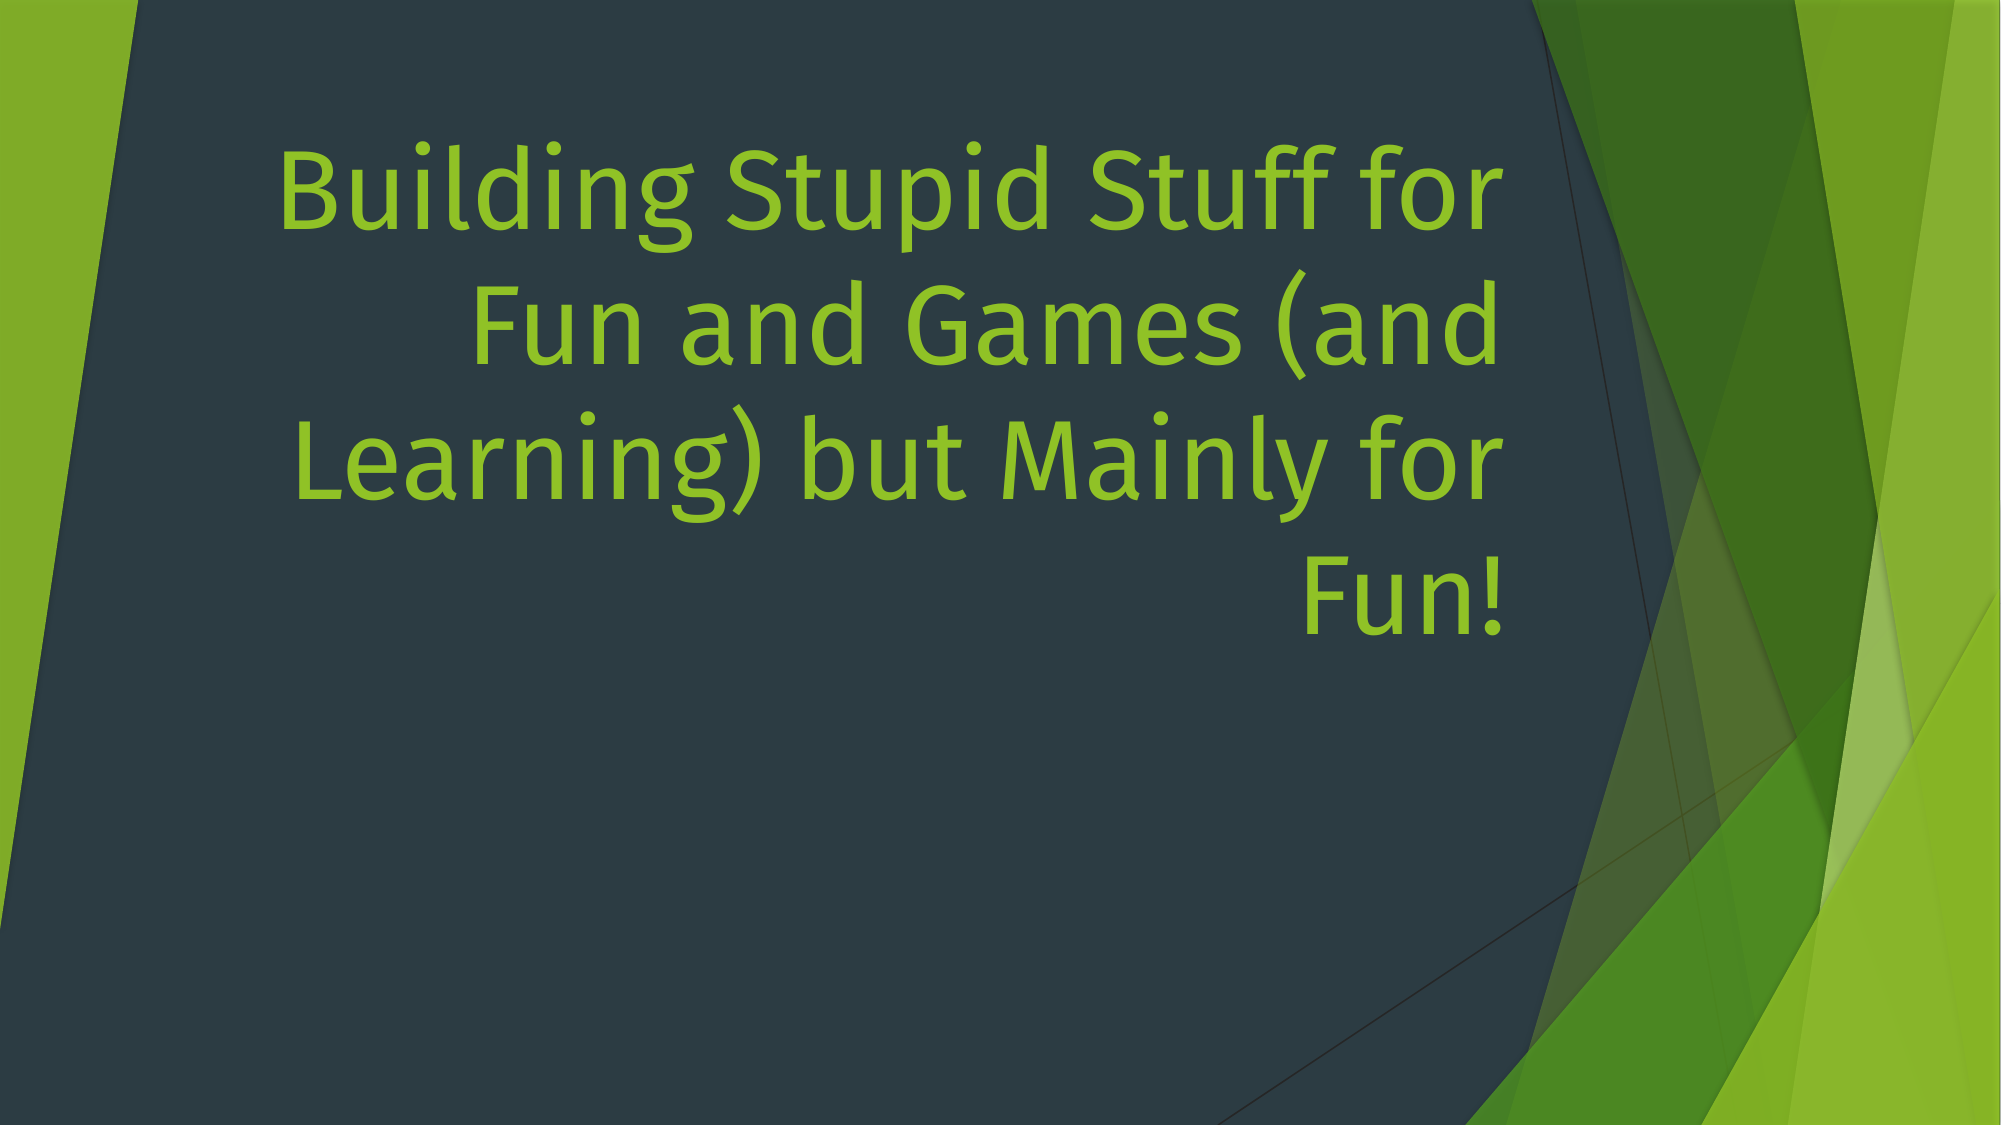

# Building Stupid Stuff for Fun and Games (and Learning) but Mainly for Fun!